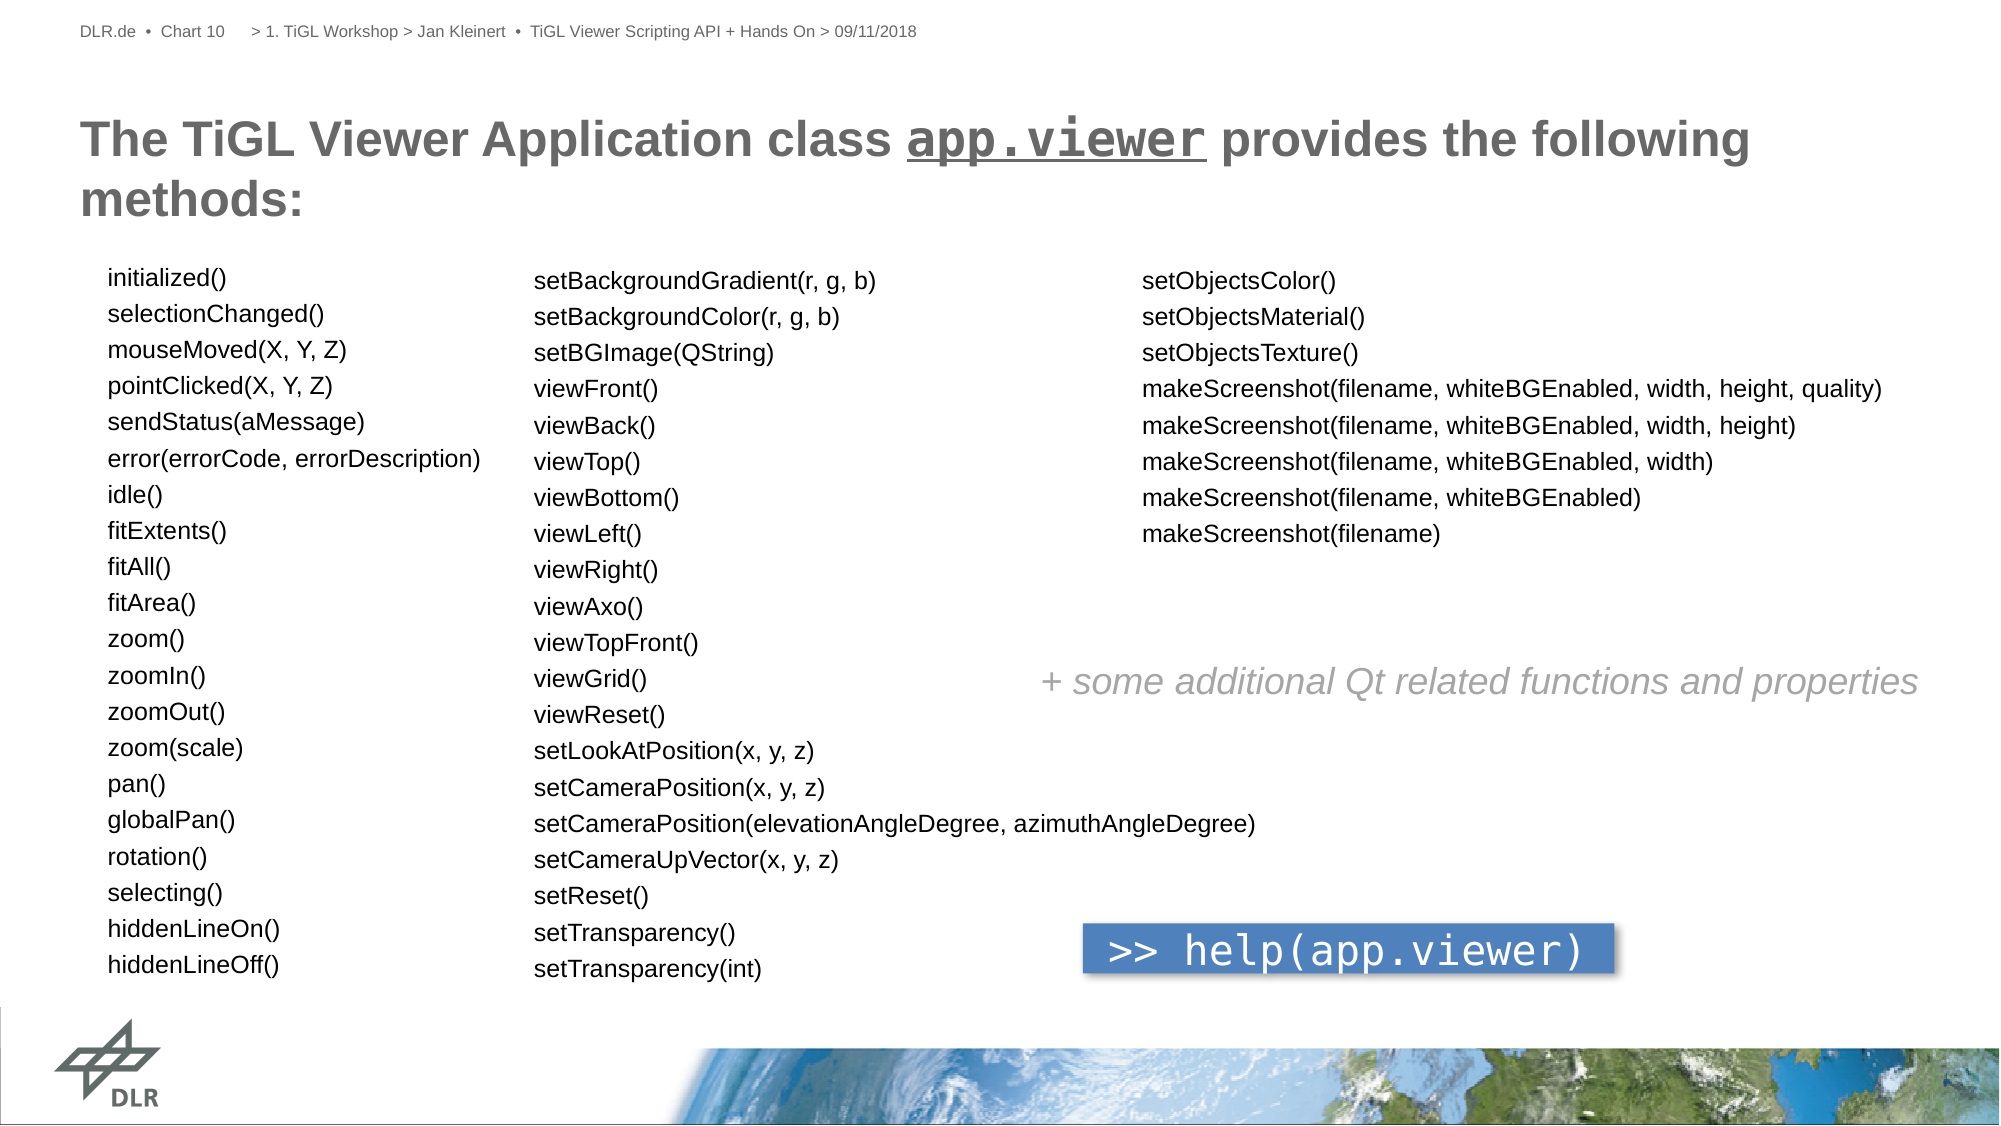

DLR.de  •  Chart 10
> 1. TiGL Workshop > Jan Kleinert  •  TiGL Viewer Scripting API + Hands On > 09/11/2018
# The TiGL Viewer Application class app.viewer provides the following methods:
    initialized()
    selectionChanged()
    mouseMoved(X, Y, Z)
    pointClicked(X, Y, Z)
    sendStatus(aMessage)
    error(errorCode, errorDescription)
    idle()
    fitExtents()
    fitAll()
    fitArea()
    zoom()
    zoomIn()
    zoomOut()
    zoom(scale)
    pan()
    globalPan()
    rotation()
    selecting()
    hiddenLineOn()
    hiddenLineOff()

    setBackgroundGradient(r, g, b)
    setBackgroundColor(r, g, b)
    setBGImage(QString)
    viewFront()
    viewBack()
    viewTop()
    viewBottom()
    viewLeft()
    viewRight()
    viewAxo()
    viewTopFront()
    viewGrid()
    viewReset()
    setLookAtPosition(x, y, z)
    setCameraPosition(x, y, z)
    setCameraPosition(elevationAngleDegree, azimuthAngleDegree)
    setCameraUpVector(x, y, z)
    setReset()
    setTransparency()
    setTransparency(int)

    setObjectsColor()
    setObjectsMaterial()
    setObjectsTexture()
    makeScreenshot(filename, whiteBGEnabled, width, height, quality)
    makeScreenshot(filename, whiteBGEnabled, width, height)
    makeScreenshot(filename, whiteBGEnabled, width)
    makeScreenshot(filename, whiteBGEnabled)
    makeScreenshot(filename)
+ some additional Qt related functions and properties
 >> help(app.viewer)